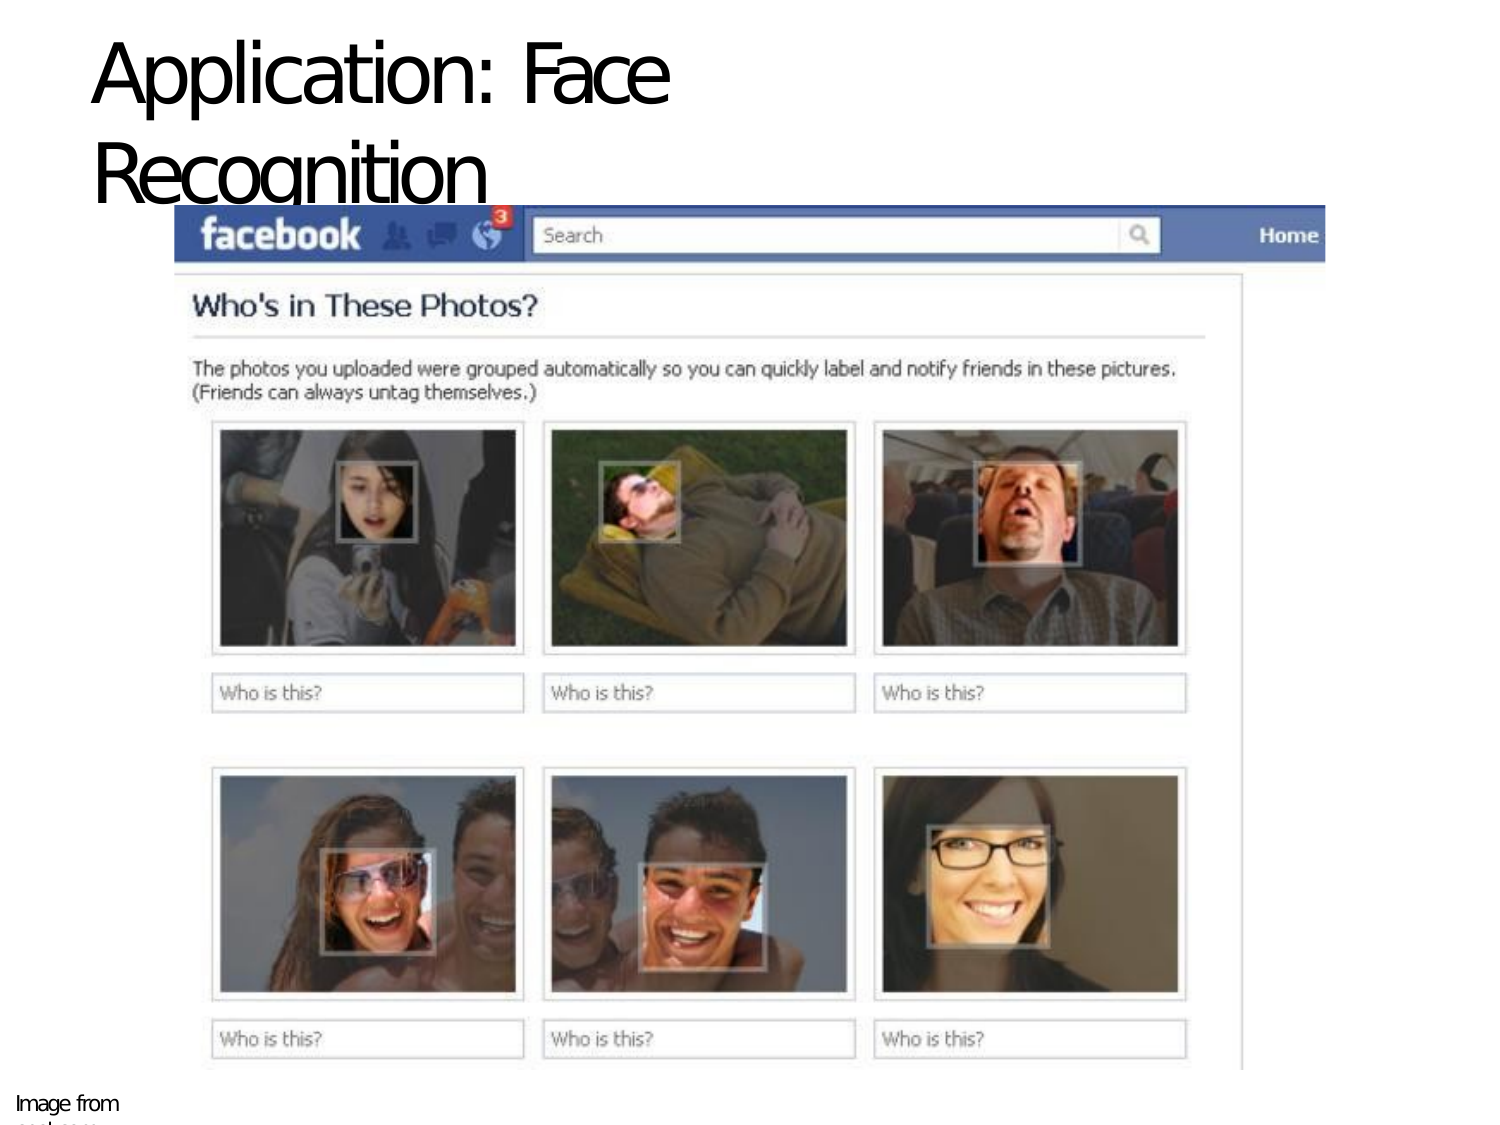

# Application: Face Recognition

Image from cnet.com